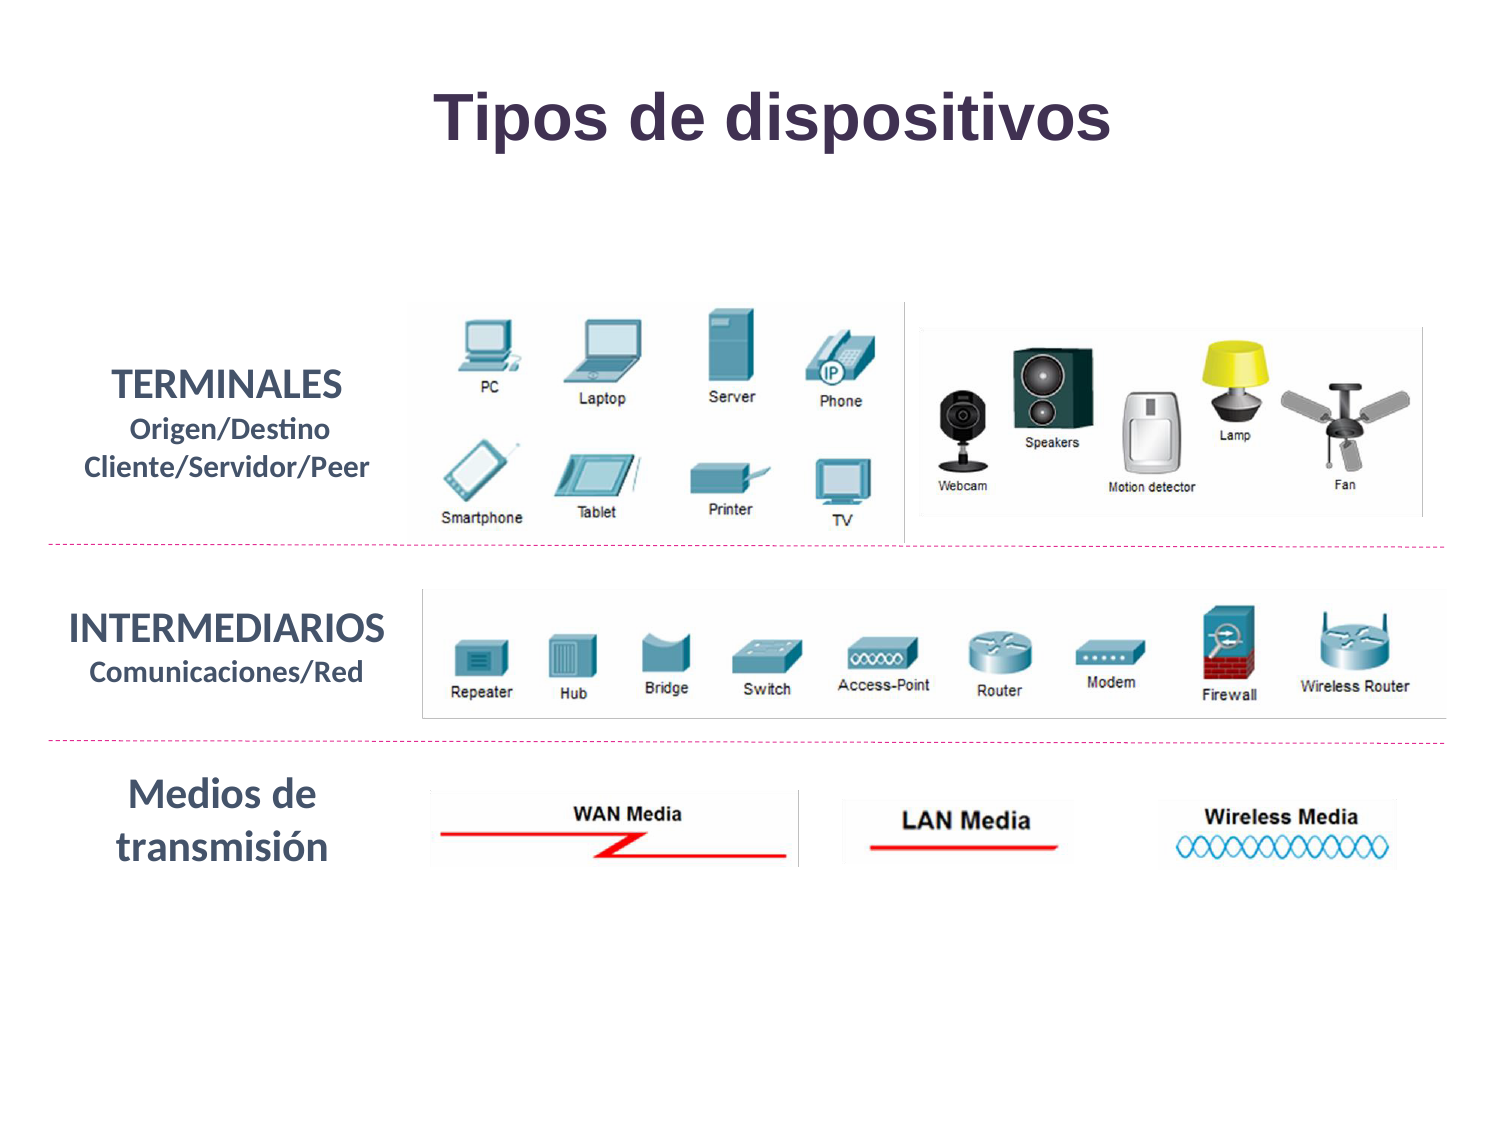

Tipos de dispositivos

TERMINALES
Origen/Destino
Cliente/Servidor/Peer

INTERMEDIARIOS
Comunicaciones/Red

Medios de
transmisión